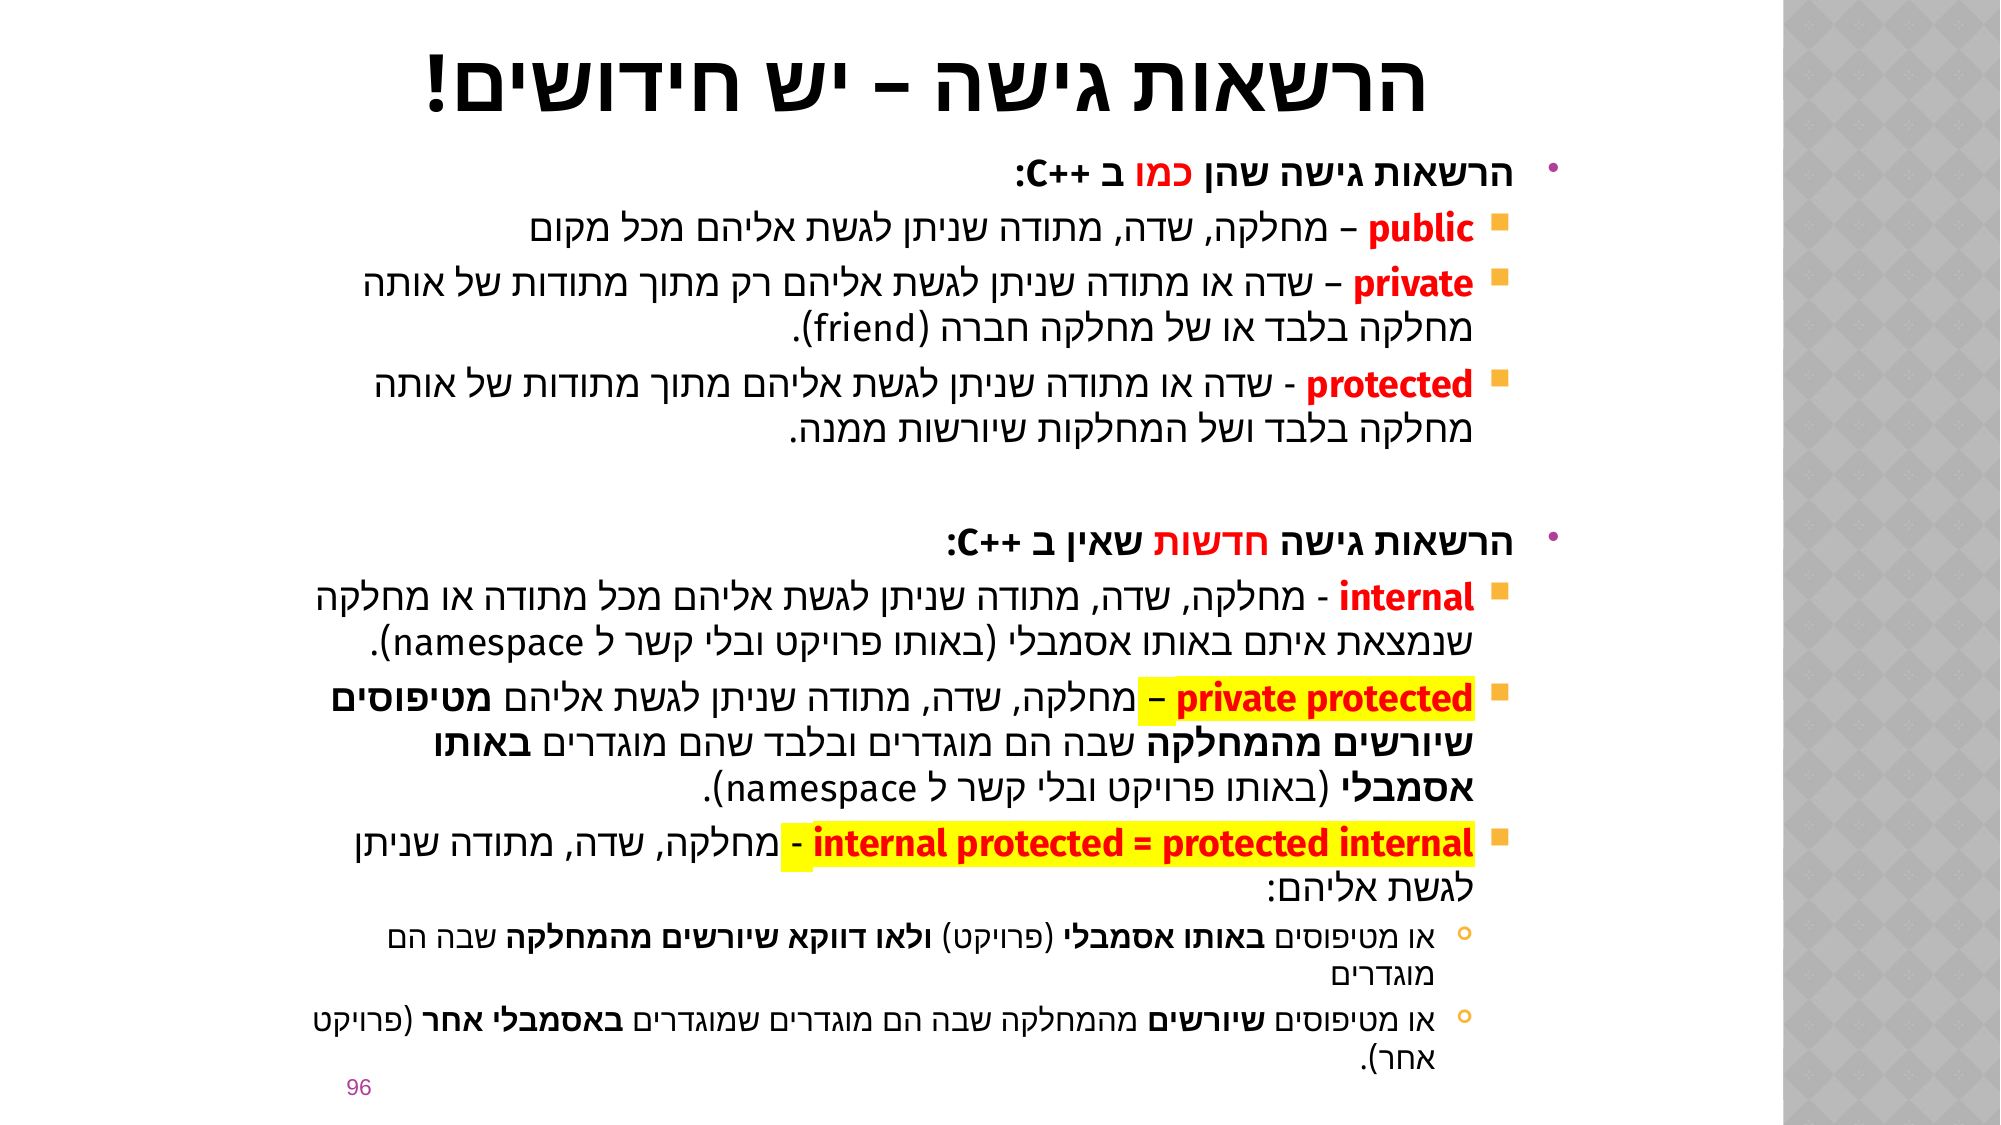

# הרשאות גישה – יש חידושים!
הרשאות גישה שהן כמו ב ++C:
public – מחלקה, שדה, מתודה שניתן לגשת אליהם מכל מקום
private – שדה או מתודה שניתן לגשת אליהם רק מתוך מתודות של אותה מחלקה בלבד או של מחלקה חברה (friend).
protected - שדה או מתודה שניתן לגשת אליהם מתוך מתודות של אותה מחלקה בלבד ושל המחלקות שיורשות ממנה.

הרשאות גישה חדשות שאין ב ++C:
internal - מחלקה, שדה, מתודה שניתן לגשת אליהם מכל מתודה או מחלקה שנמצאת איתם באותו אסמבלי (באותו פרויקט ובלי קשר ל namespace).
private protected – מחלקה, שדה, מתודה שניתן לגשת אליהם מטיפוסים שיורשים מהמחלקה שבה הם מוגדרים ובלבד שהם מוגדרים באותו אסמבלי (באותו פרויקט ובלי קשר ל namespace).
internal protected = protected internal - מחלקה, שדה, מתודה שניתן לגשת אליהם:
או מטיפוסים באותו אסמבלי (פרויקט) ולאו דווקא שיורשים מהמחלקה שבה הם מוגדרים
או מטיפוסים שיורשים מהמחלקה שבה הם מוגדרים שמוגדרים באסמבלי אחר (פרויקט אחר).
96